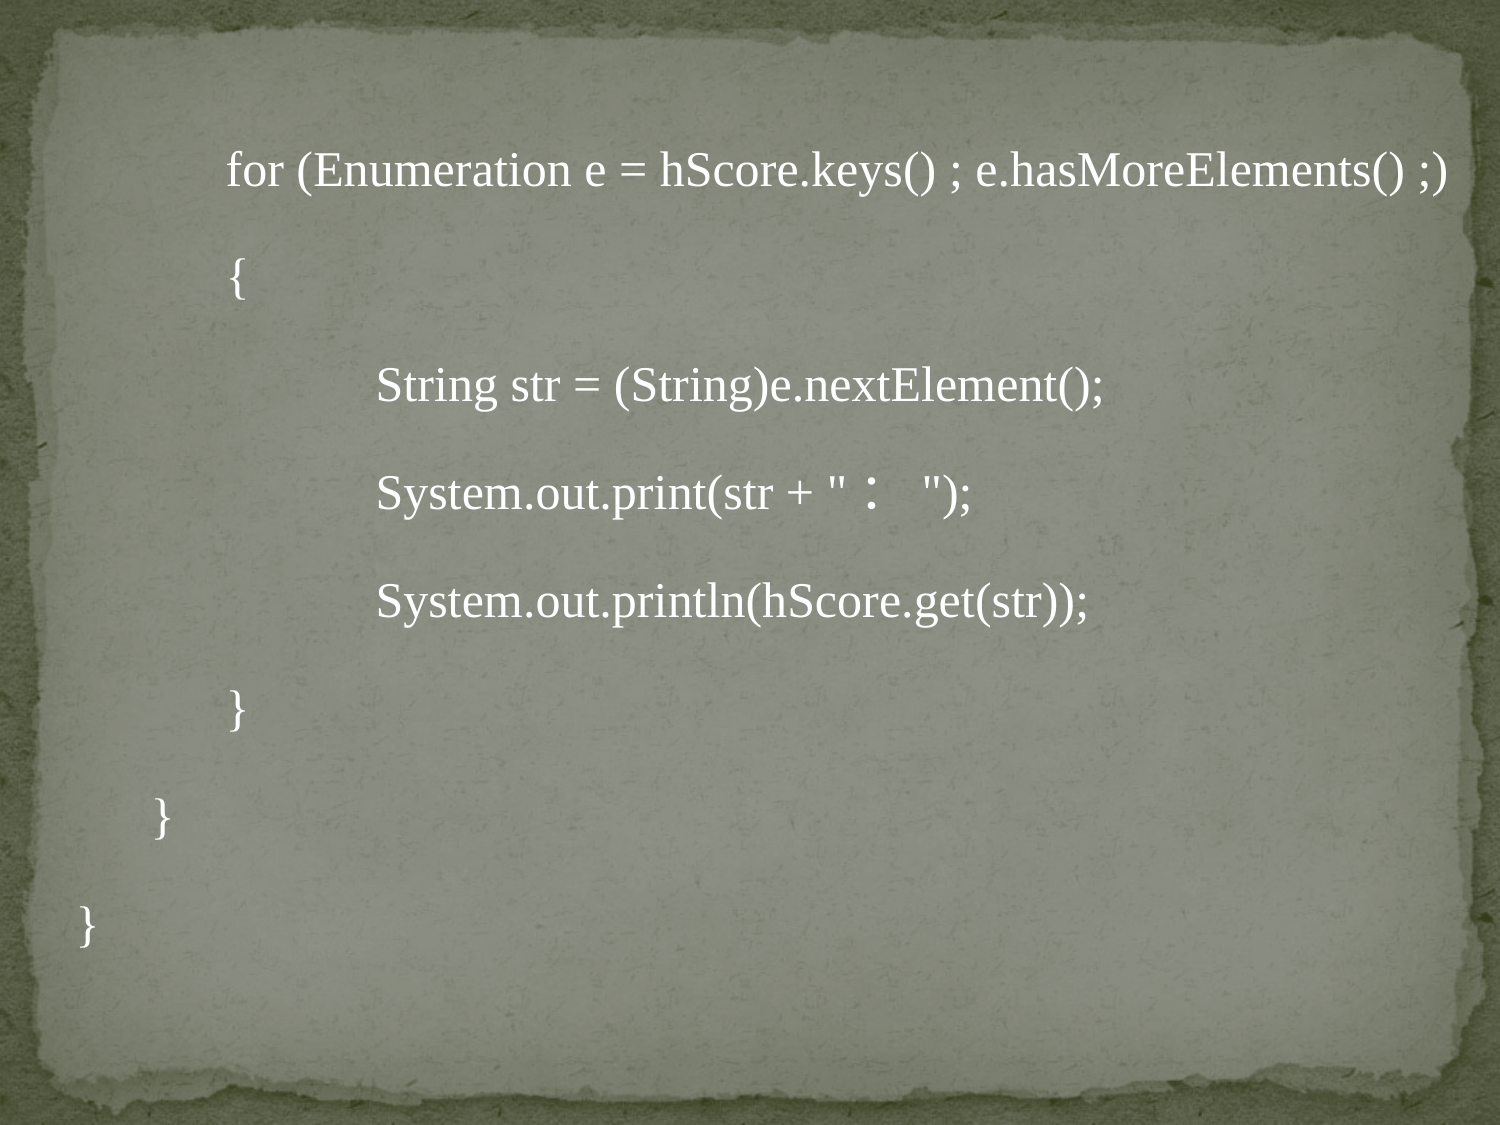

for (Enumeration e = hScore.keys() ; e.hasMoreElements() ;)
	{
		String str = (String)e.nextElement();
		System.out.print(str + "：");
		System.out.println(hScore.get(str));
	}
      }
}